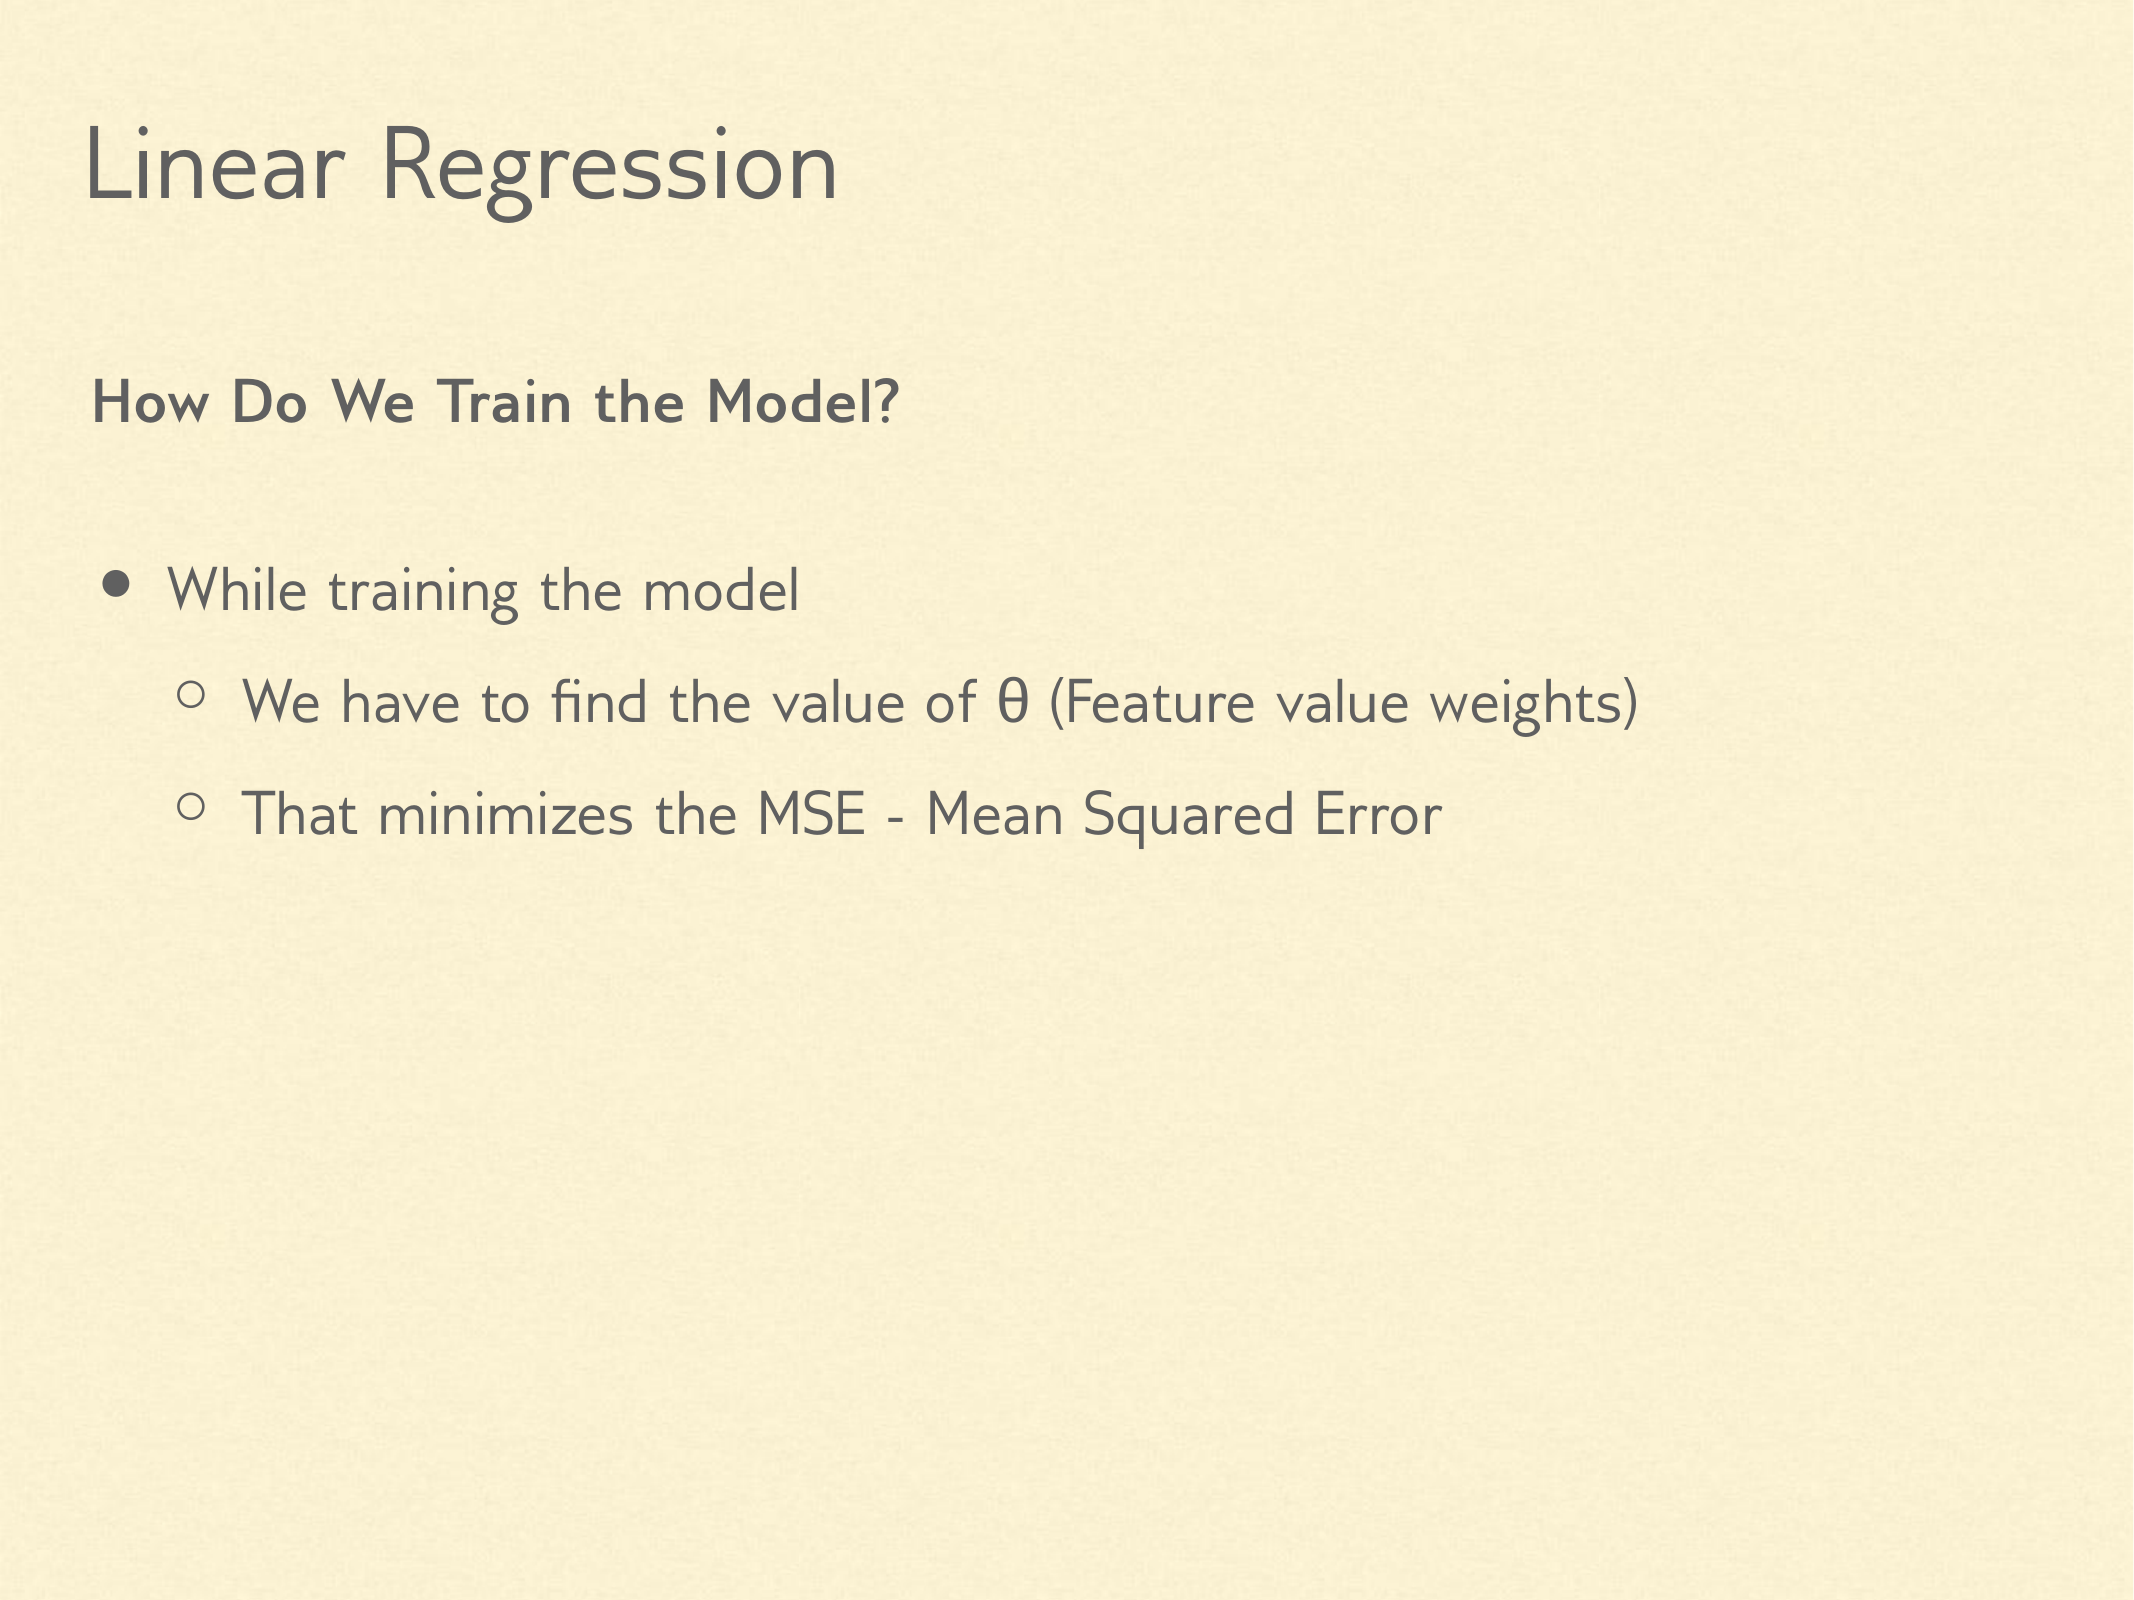

Linear Regression
How Do We Train the Model?

While training the model
We have to find the value of θ (Feature value weights)
That minimizes the MSE - Mean Squared Error